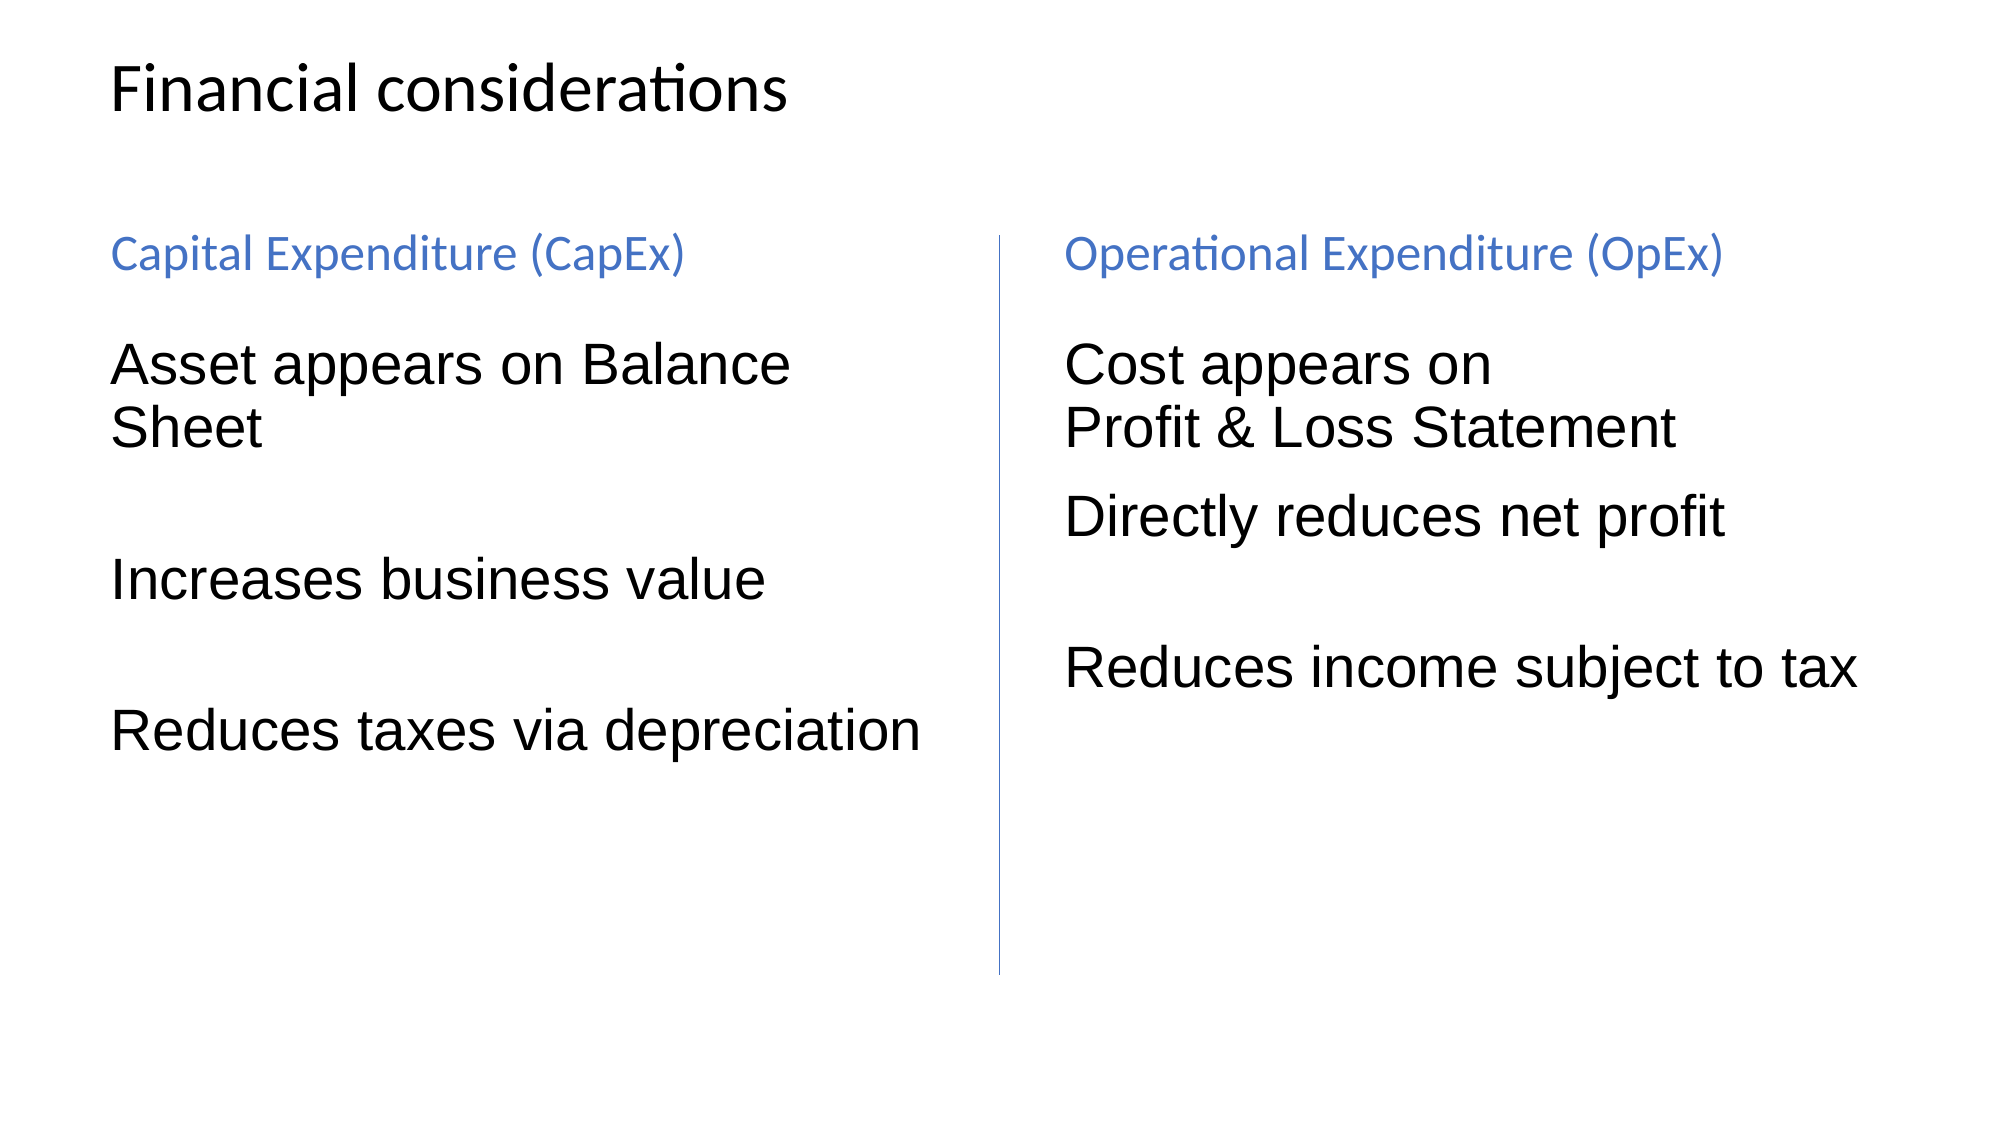

Financial considerations
# Capital Expenditure (CapEx)
Operational Expenditure (OpEx)
Asset appears on Balance Sheet
Increases business value
Reduces taxes via depreciation
Cost appears on
Profit & Loss Statement
Directly reduces net profit
Reduces income subject to tax